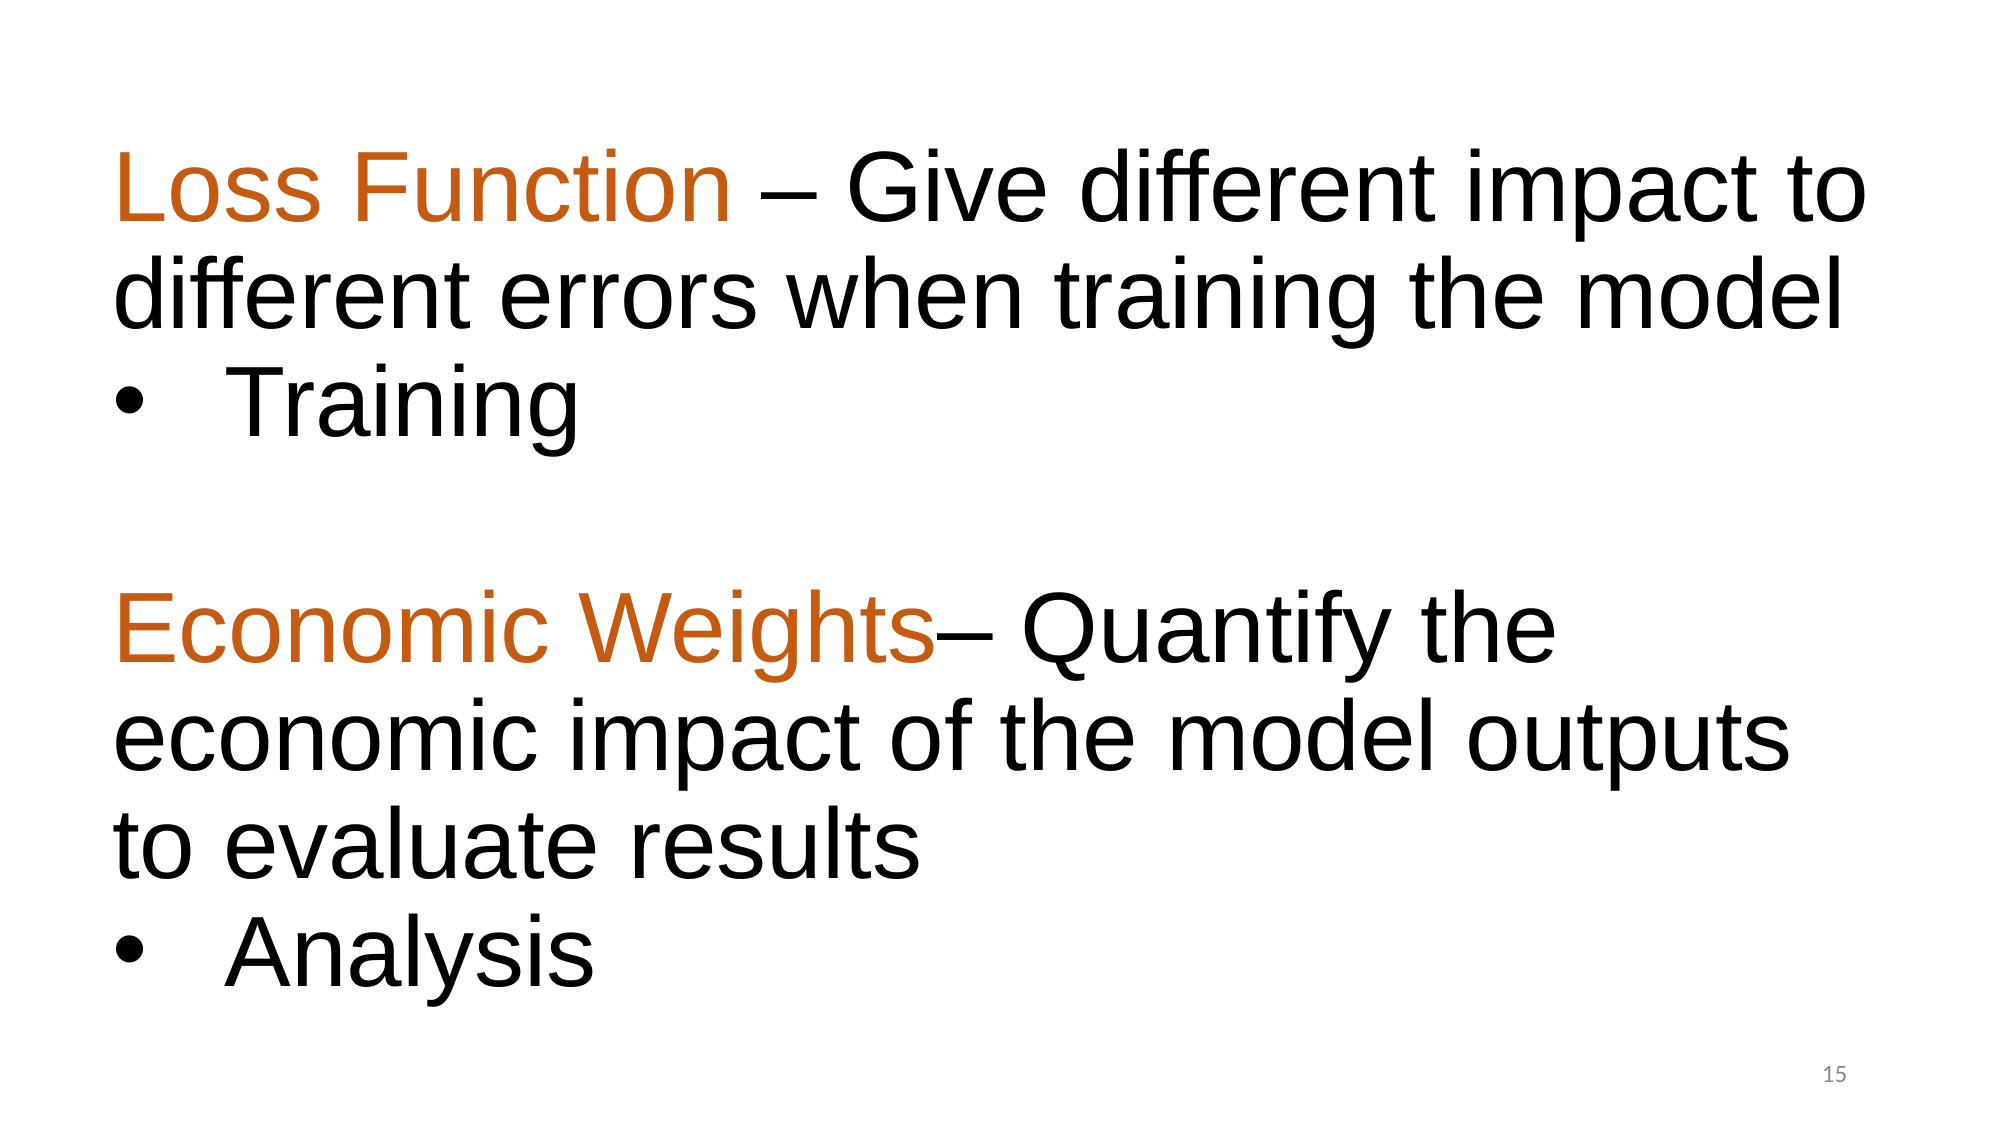

Loss Function – Give different impact to different errors when training the model
Training
Economic Weights– Quantify the economic impact of the model outputs to evaluate results
Analysis
15